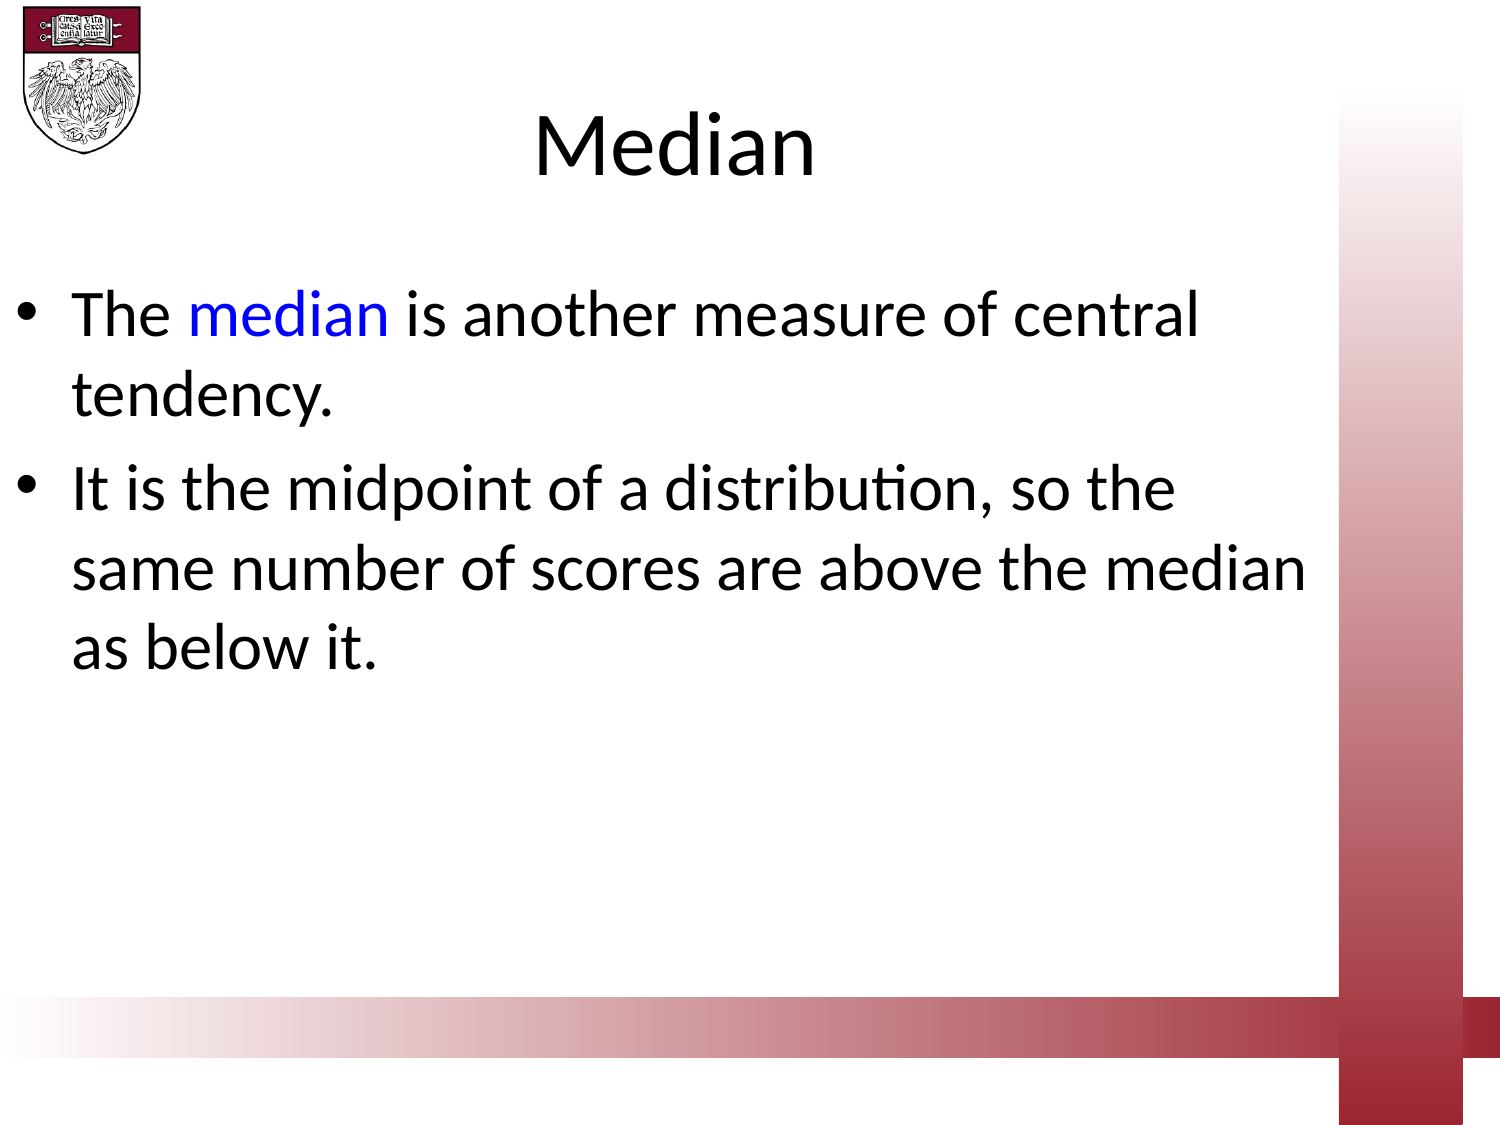

Median
The median is another measure of central tendency.
It is the midpoint of a distribution, so the same number of scores are above the median as below it.